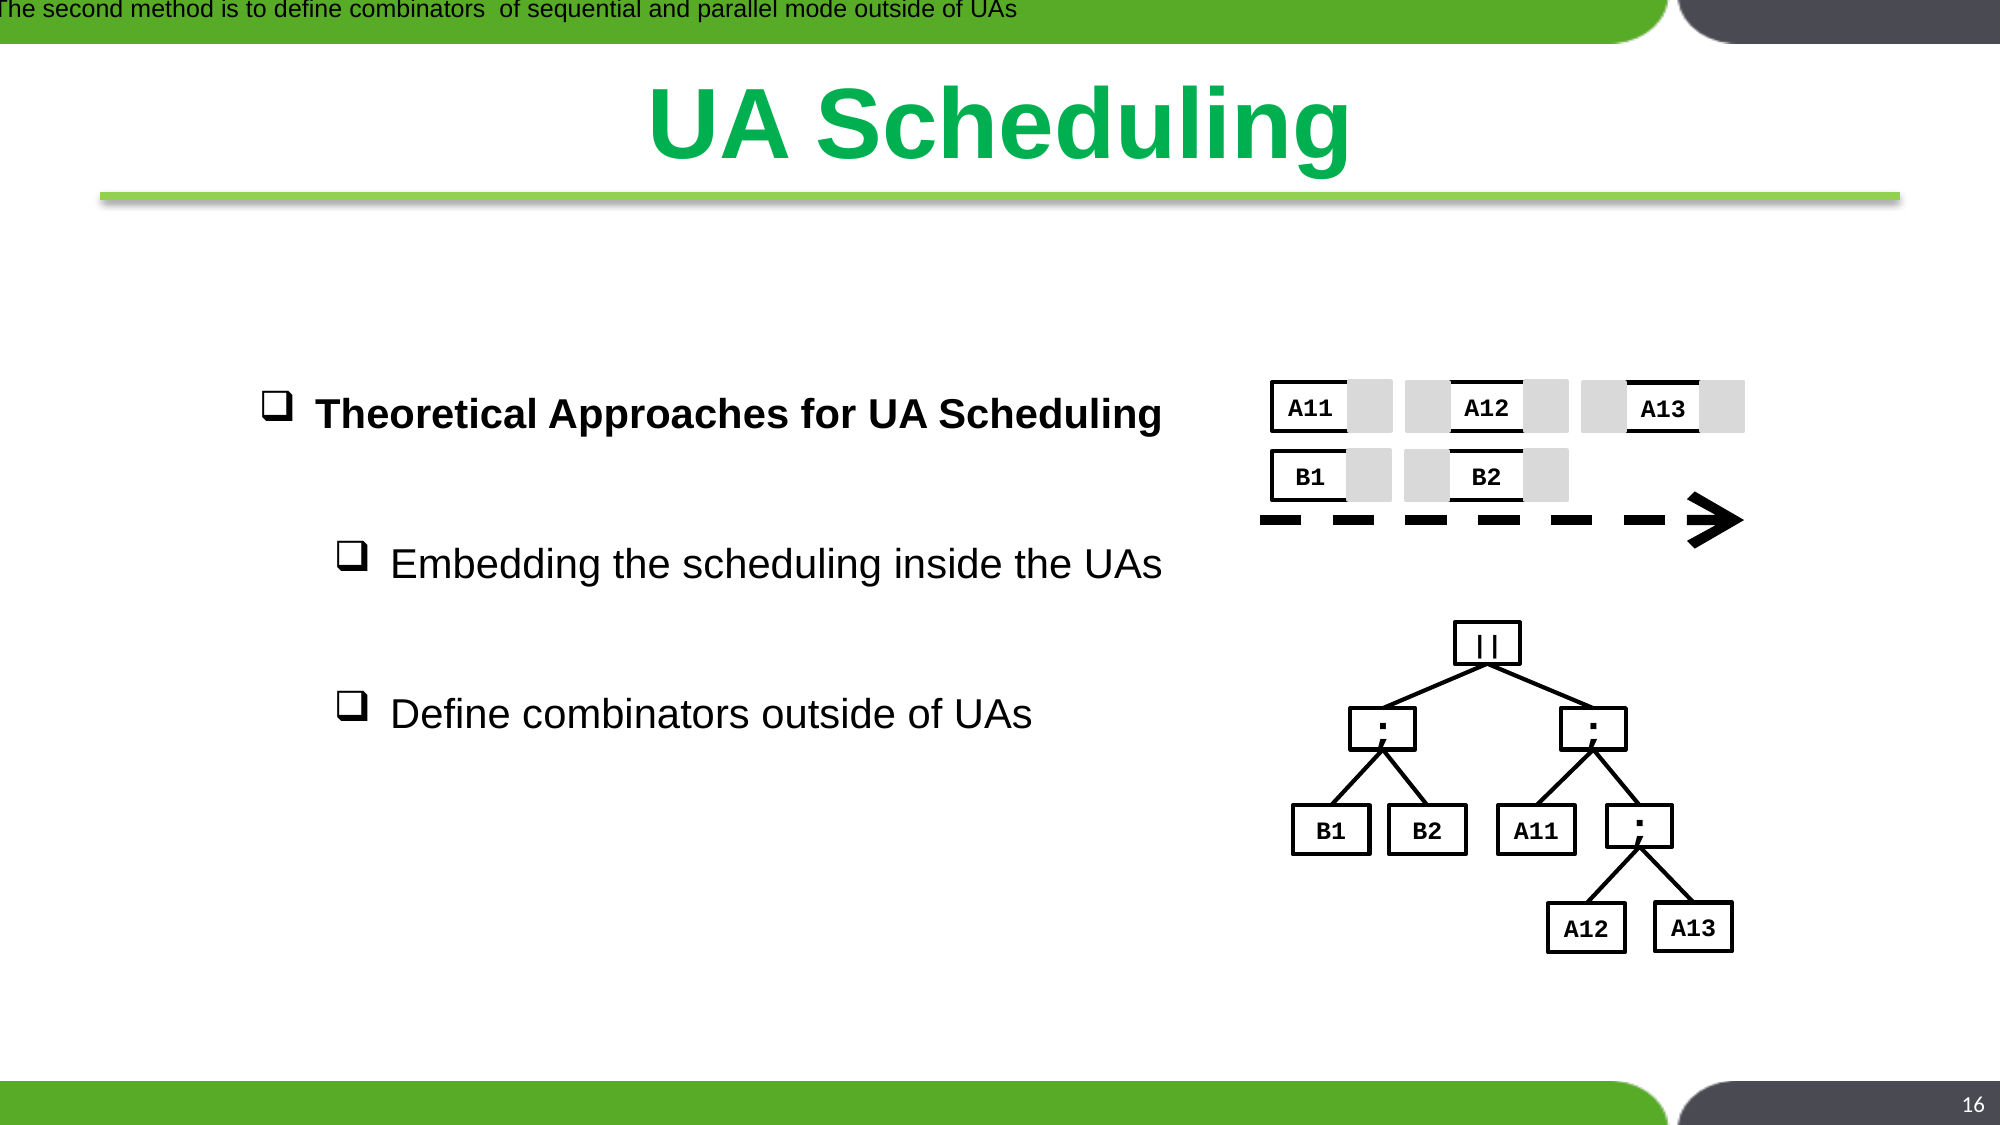

- For UA Scheduling, we have identify two Theoretical Approaches
- The first the Scheduling is Embedding  the scheduling inside  the UAs, this means that defined inside each unit animation using pre-condition and post-condition of each unit animation
- The second method is to define combinators  of sequential and parallel mode outside of UAs

# UA Scheduling
Theoretical Approaches for UA Scheduling
Embedding the scheduling inside the UAs
Define combinators outside of UAs

A11

A12

A13

B1

B2
||
;
;
B1
B2
A11
;
A13
A12
16